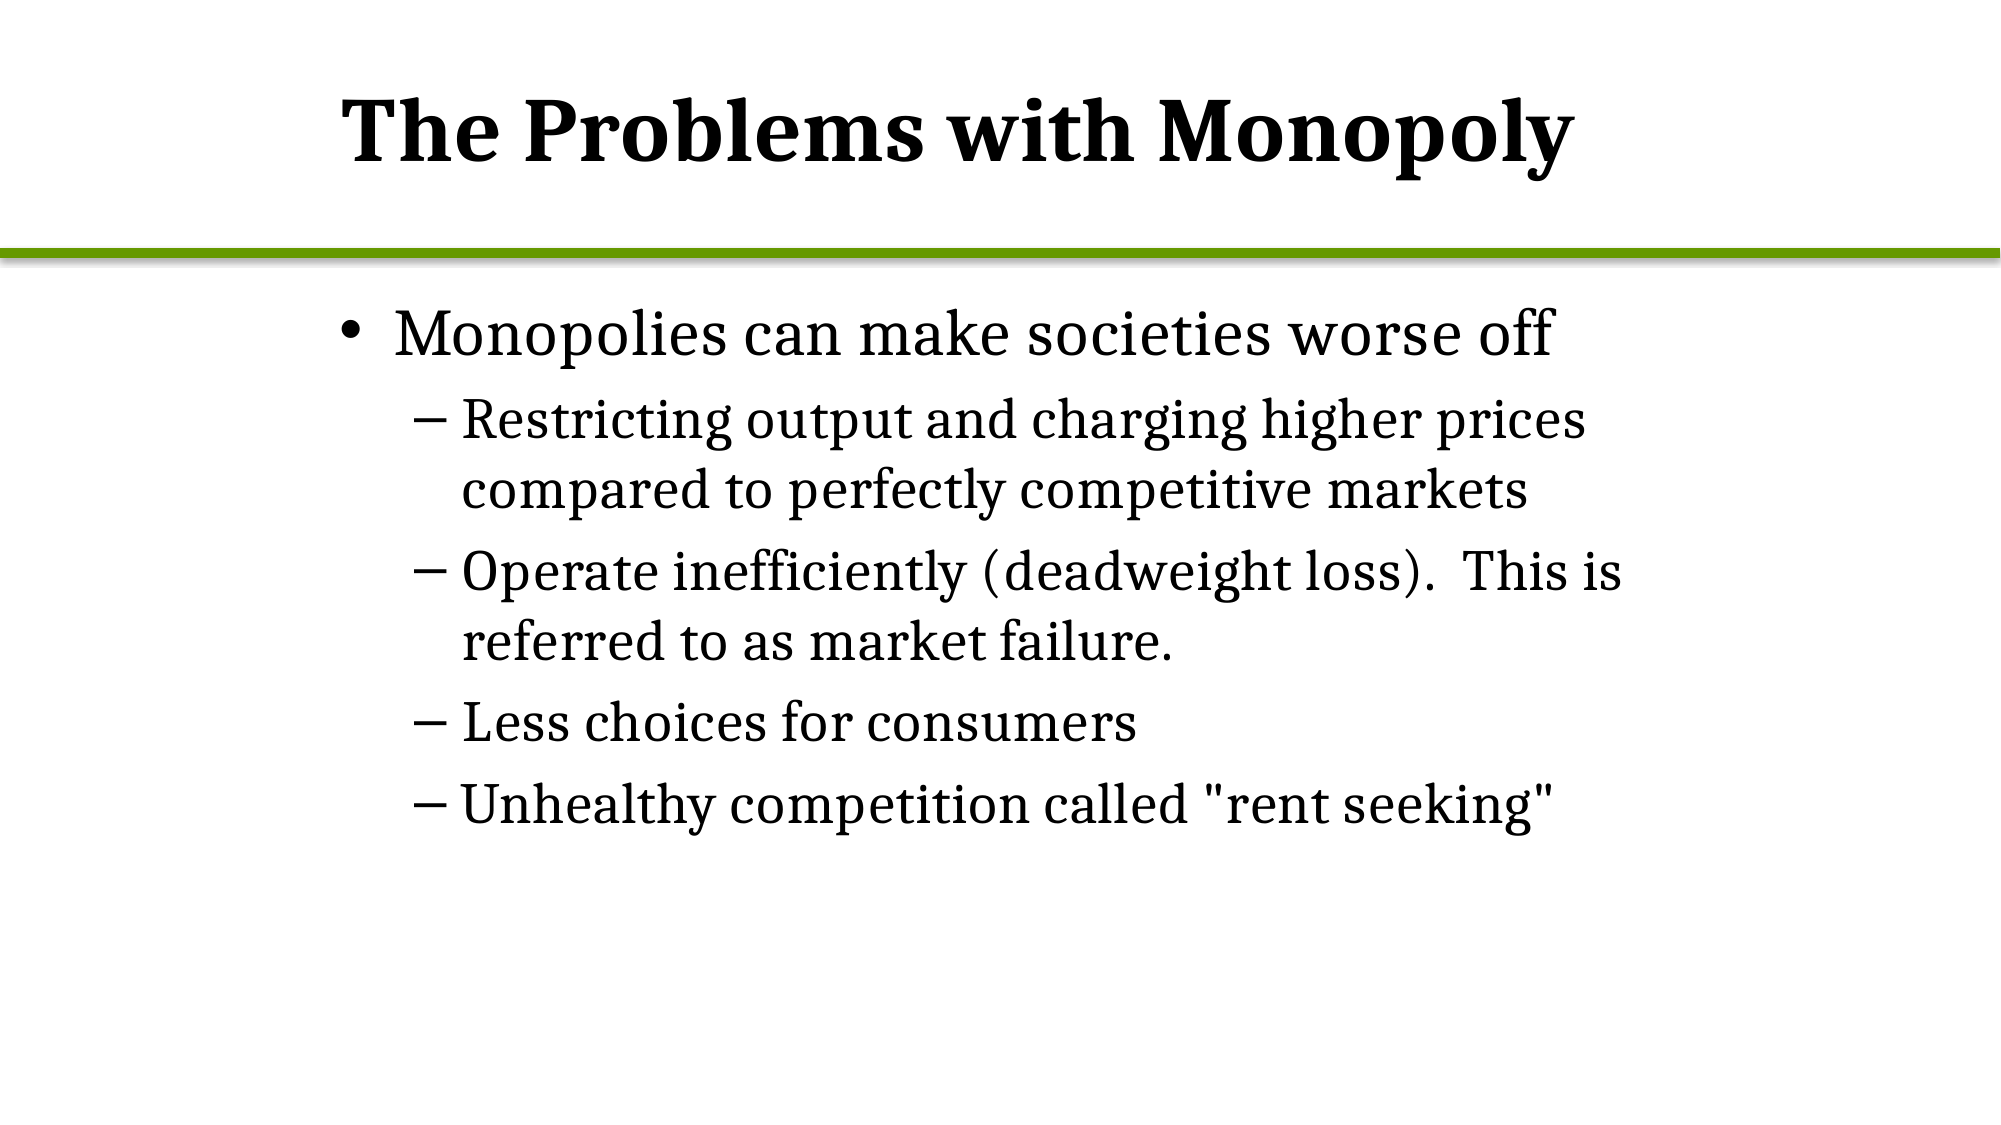

# The Problems with Monopoly
Monopolies can make societies worse off
Restricting output and charging higher prices compared to perfectly competitive markets
Operate inefficiently (deadweight loss).  This is referred to as market failure.
Less choices for consumers
Unhealthy competition called "rent seeking"